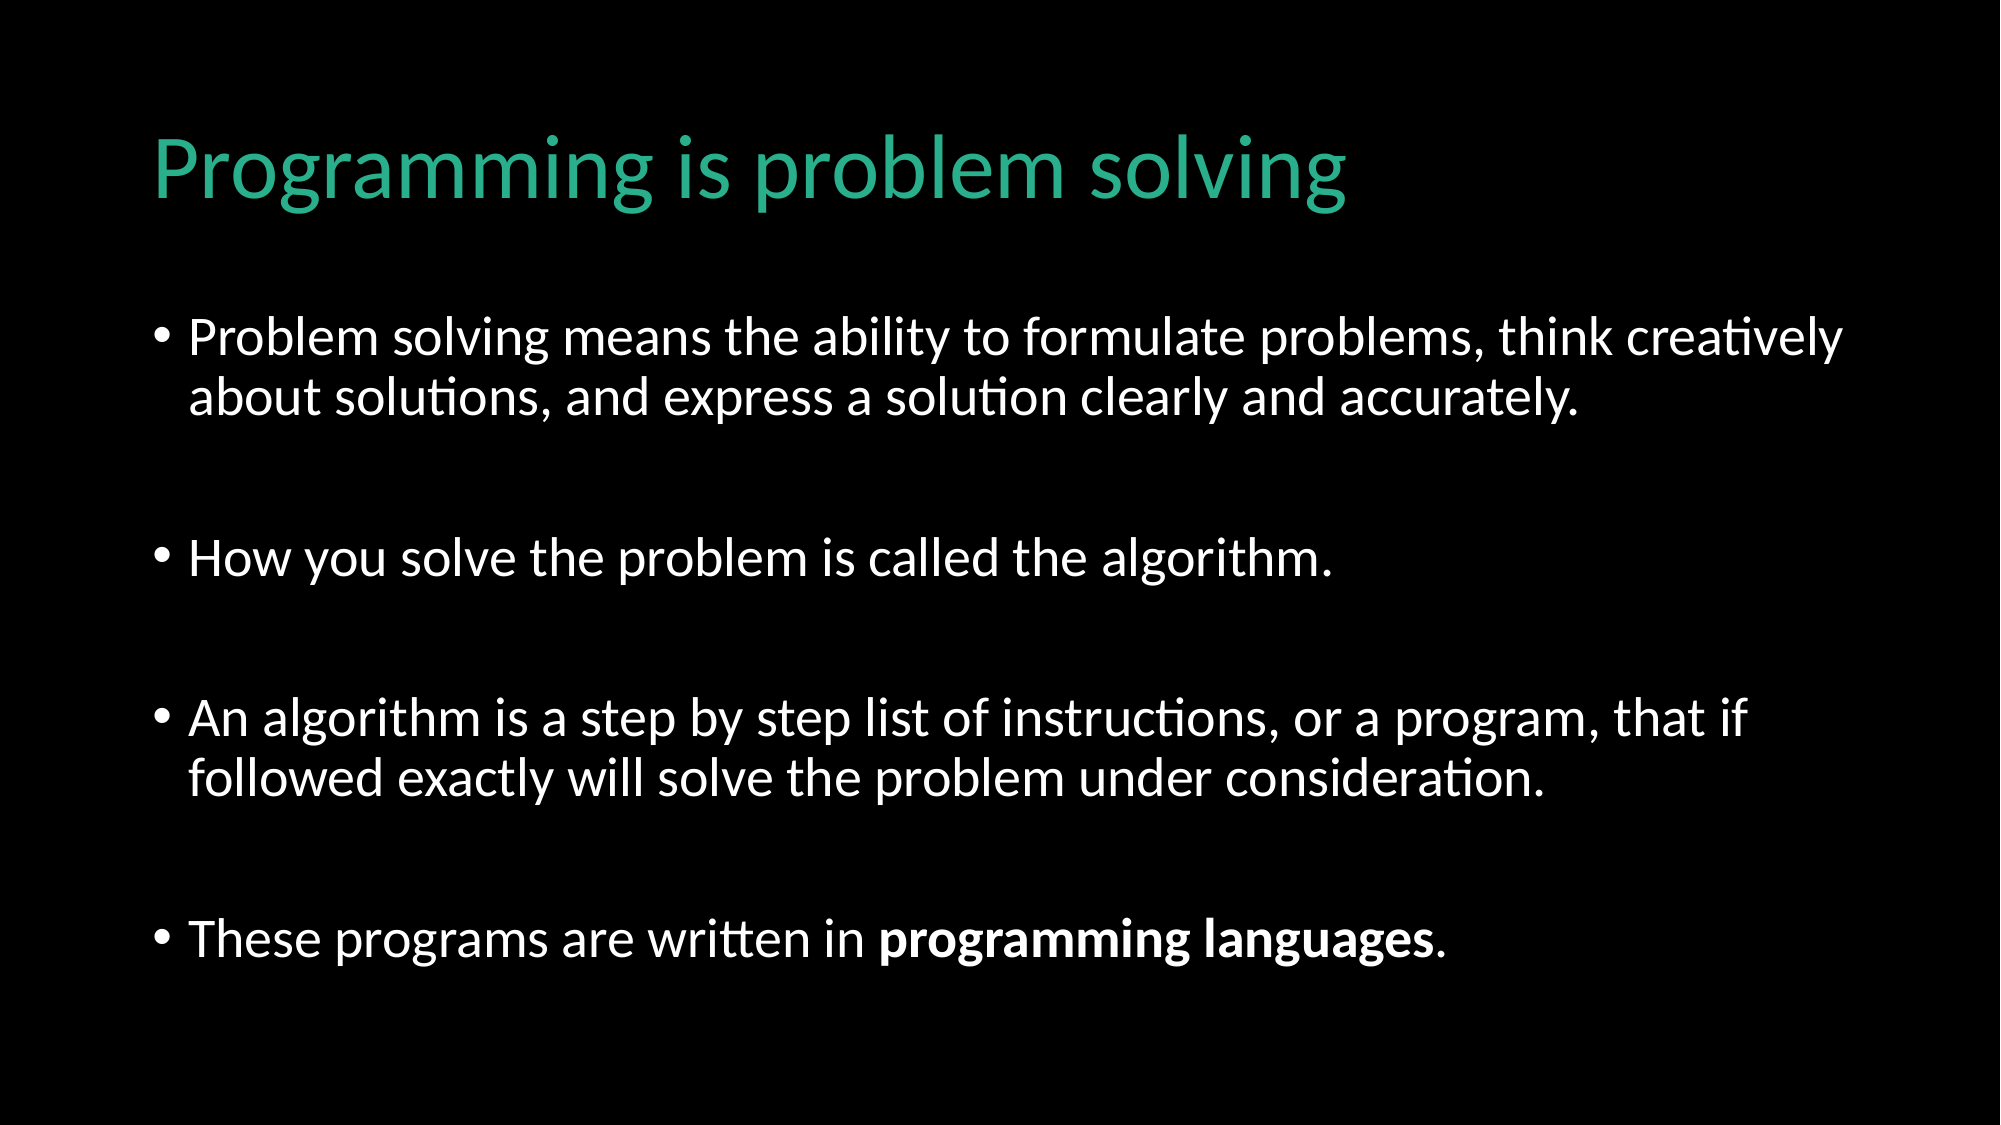

# Programming is problem solving
Problem solving means the ability to formulate problems, think creatively about solutions, and express a solution clearly and accurately.

How you solve the problem is called the algorithm.

An algorithm is a step by step list of instructions, or a program, that if followed exactly will solve the problem under consideration.

These programs are written in programming languages.